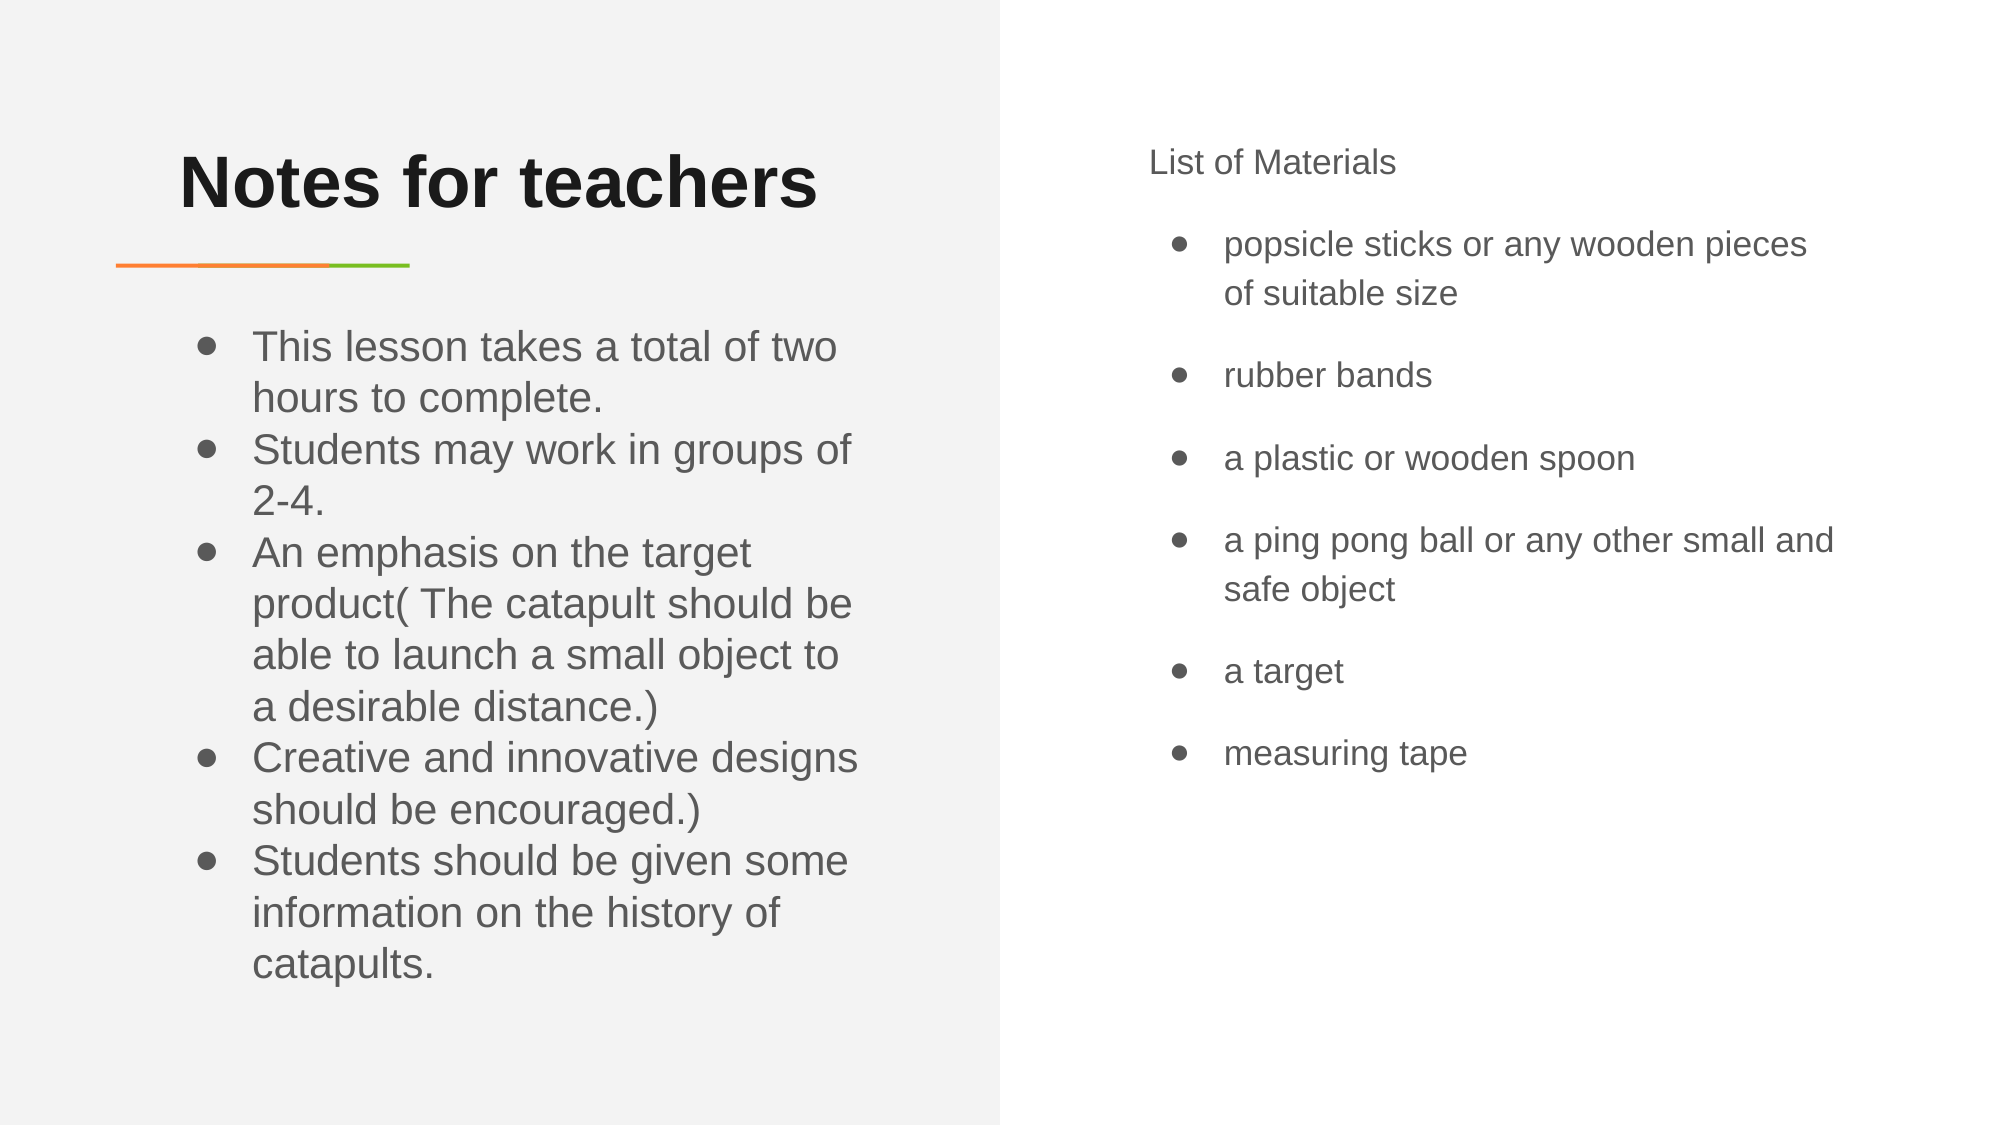

# Notes for teachers
List of Materials
popsicle sticks or any wooden pieces of suitable size
rubber bands
a plastic or wooden spoon
a ping pong ball or any other small and safe object
a target
measuring tape

This lesson takes a total of two hours to complete.
Students may work in groups of 2-4.
An emphasis on the target product( The catapult should be able to launch a small object to a desirable distance.)
Creative and innovative designs should be encouraged.)
Students should be given some information on the history of catapults.